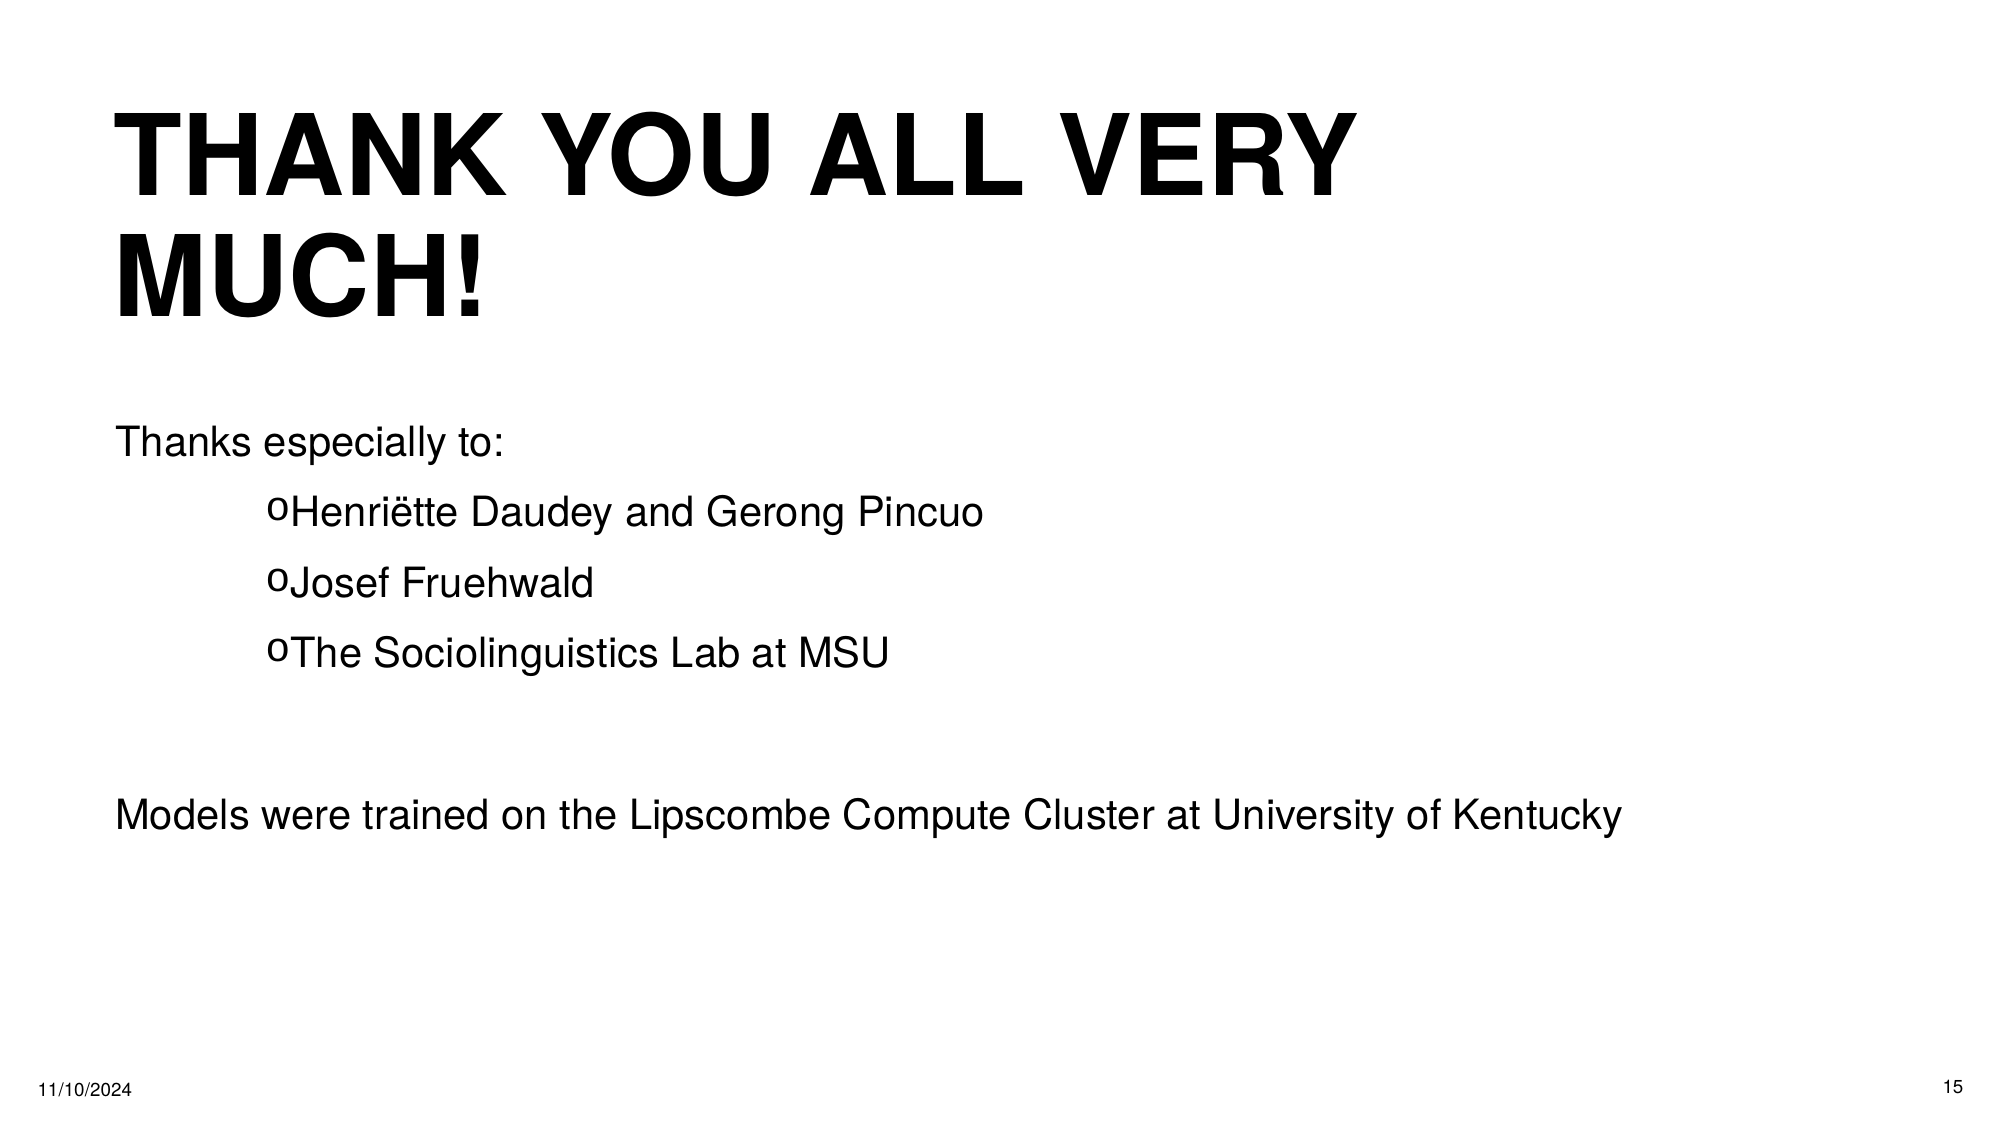

# Thank you all very much!
Thanks especially to:
Henriëtte Daudey and Gerong Pincuo
Josef Fruehwald
The Sociolinguistics Lab at MSU

Models were trained on the Lipscombe Compute Cluster at University of Kentucky
11/10/2024

15